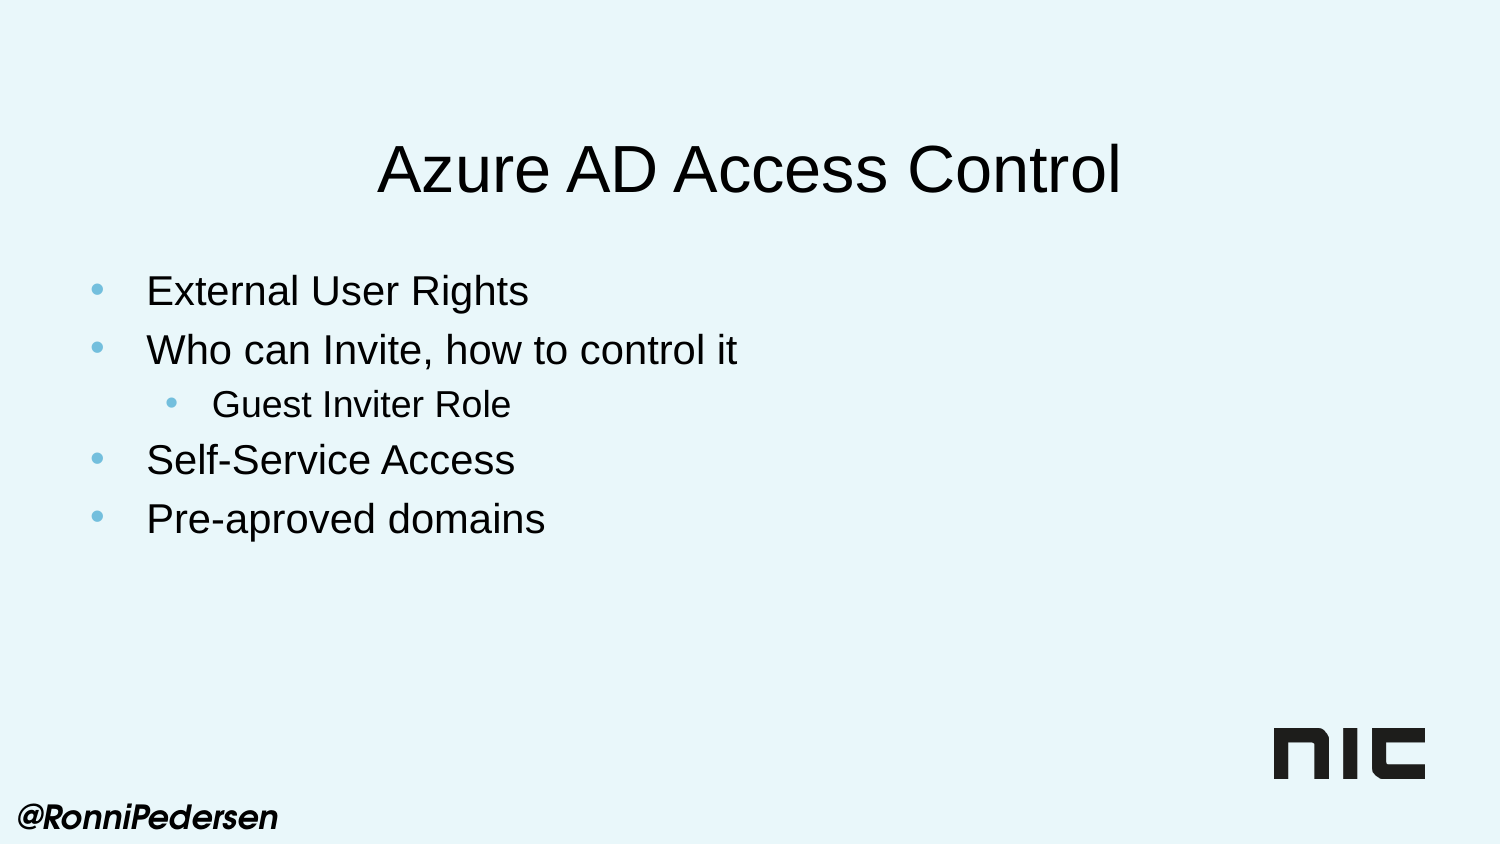

# Azure AD Access Control
External User Rights
Who can Invite, how to control it
Guest Inviter Role
Self-Service Access
Pre-aproved domains
@RonniPedersen